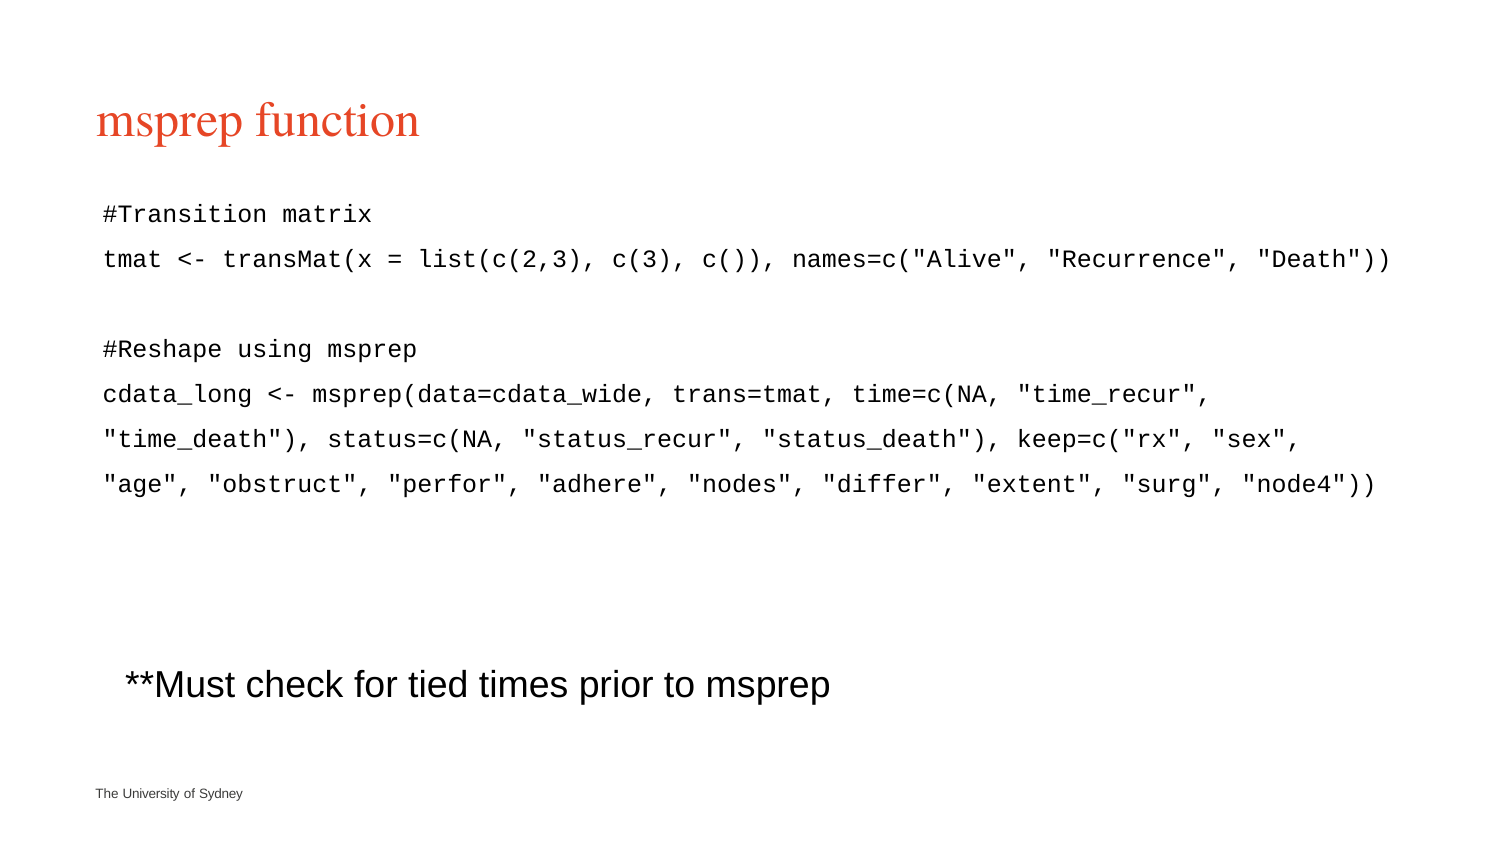

# msprep function
#Transition matrix
tmat <- transMat(x = list(c(2,3), c(3), c()), names=c("Alive", "Recurrence", "Death"))

#Reshape using msprep
cdata_long <- msprep(data=cdata_wide, trans=tmat, time=c(NA, "time_recur", "time_death"), status=c(NA, "status_recur", "status_death"), keep=c("rx", "sex", "age", "obstruct", "perfor", "adhere", "nodes", "differ", "extent", "surg", "node4"))
**Must check for tied times prior to msprep